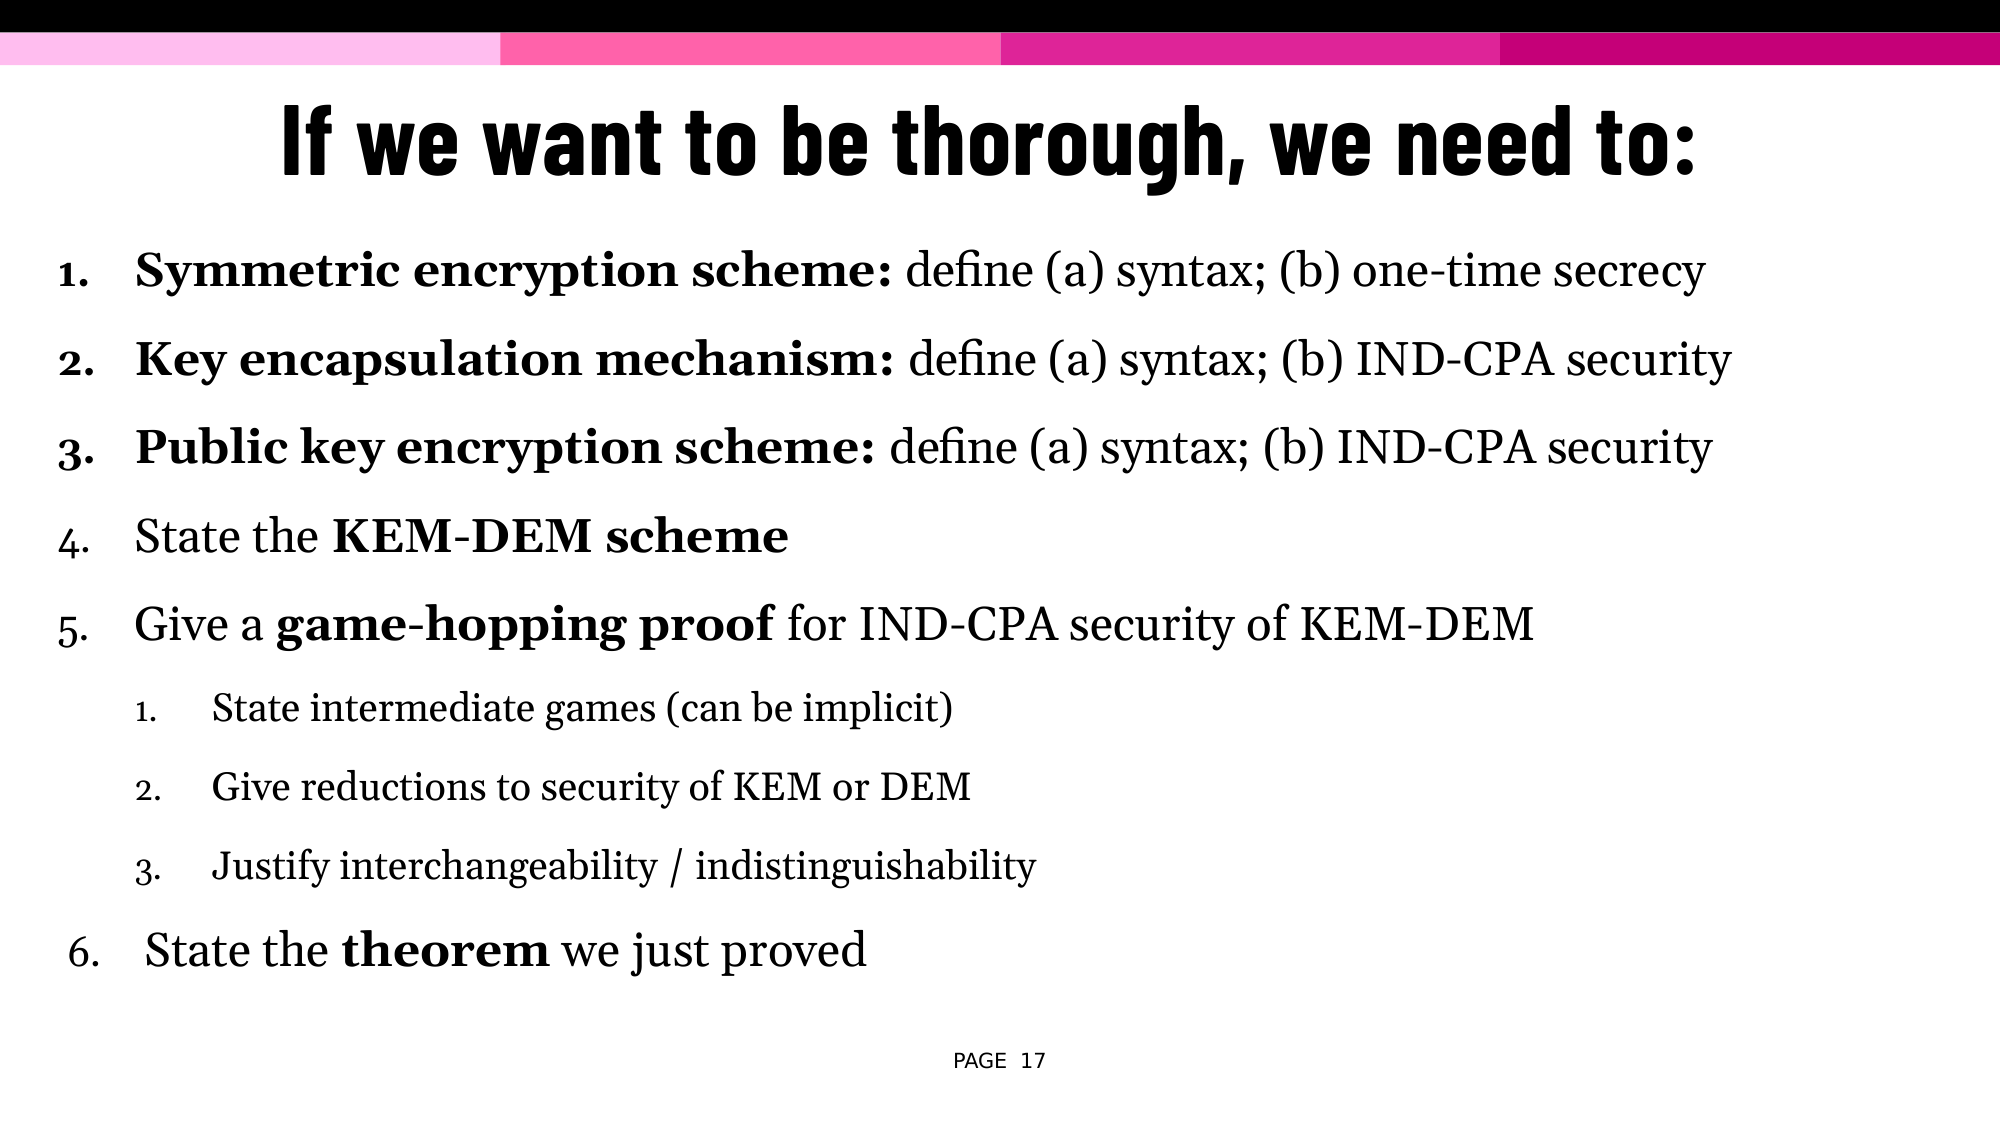

# If we want to be thorough, we need to:
Symmetric encryption scheme: define (a) syntax; (b) one-time secrecy
Key encapsulation mechanism: define (a) syntax; (b) IND-CPA security
Public key encryption scheme: define (a) syntax; (b) IND-CPA security
State the KEM-DEM scheme
Give a game-hopping proof for IND-CPA security of KEM-DEM
State intermediate games (can be implicit)
Give reductions to security of KEM or DEM
Justify interchangeability / indistinguishability
State the theorem we just proved

PAGE  17